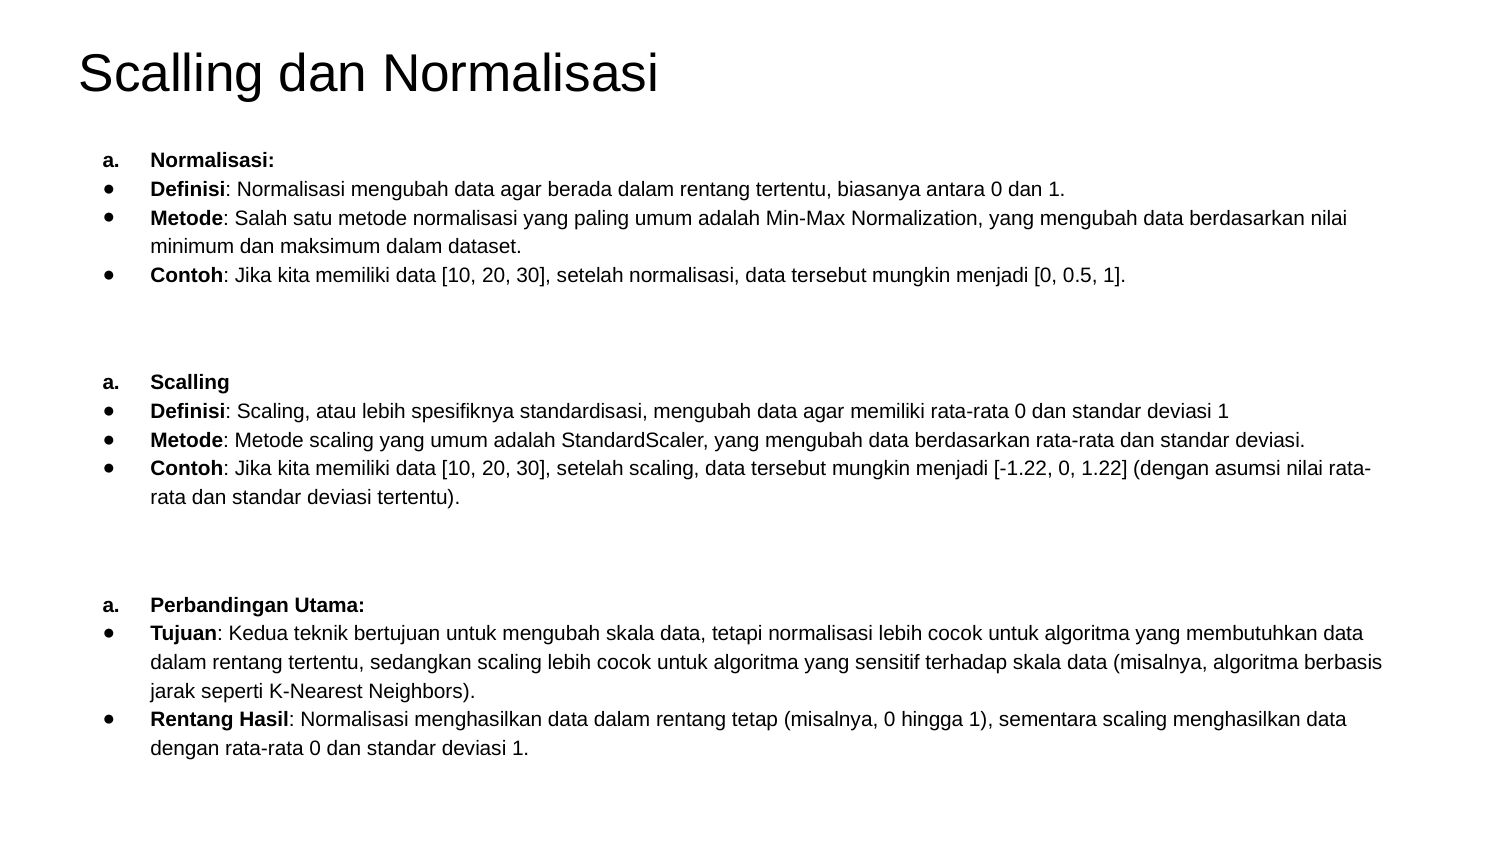

# Scalling dan Normalisasi
Normalisasi:
Definisi: Normalisasi mengubah data agar berada dalam rentang tertentu, biasanya antara 0 dan 1.
Metode: Salah satu metode normalisasi yang paling umum adalah Min-Max Normalization, yang mengubah data berdasarkan nilai minimum dan maksimum dalam dataset.
Contoh: Jika kita memiliki data [10, 20, 30], setelah normalisasi, data tersebut mungkin menjadi [0, 0.5, 1].

Scalling
Definisi: Scaling, atau lebih spesifiknya standardisasi, mengubah data agar memiliki rata-rata 0 dan standar deviasi 1
Metode: Metode scaling yang umum adalah StandardScaler, yang mengubah data berdasarkan rata-rata dan standar deviasi.
Contoh: Jika kita memiliki data [10, 20, 30], setelah scaling, data tersebut mungkin menjadi [-1.22, 0, 1.22] (dengan asumsi nilai rata-rata dan standar deviasi tertentu).

Perbandingan Utama:
Tujuan: Kedua teknik bertujuan untuk mengubah skala data, tetapi normalisasi lebih cocok untuk algoritma yang membutuhkan data dalam rentang tertentu, sedangkan scaling lebih cocok untuk algoritma yang sensitif terhadap skala data (misalnya, algoritma berbasis jarak seperti K-Nearest Neighbors).
Rentang Hasil: Normalisasi menghasilkan data dalam rentang tetap (misalnya, 0 hingga 1), sementara scaling menghasilkan data dengan rata-rata 0 dan standar deviasi 1.